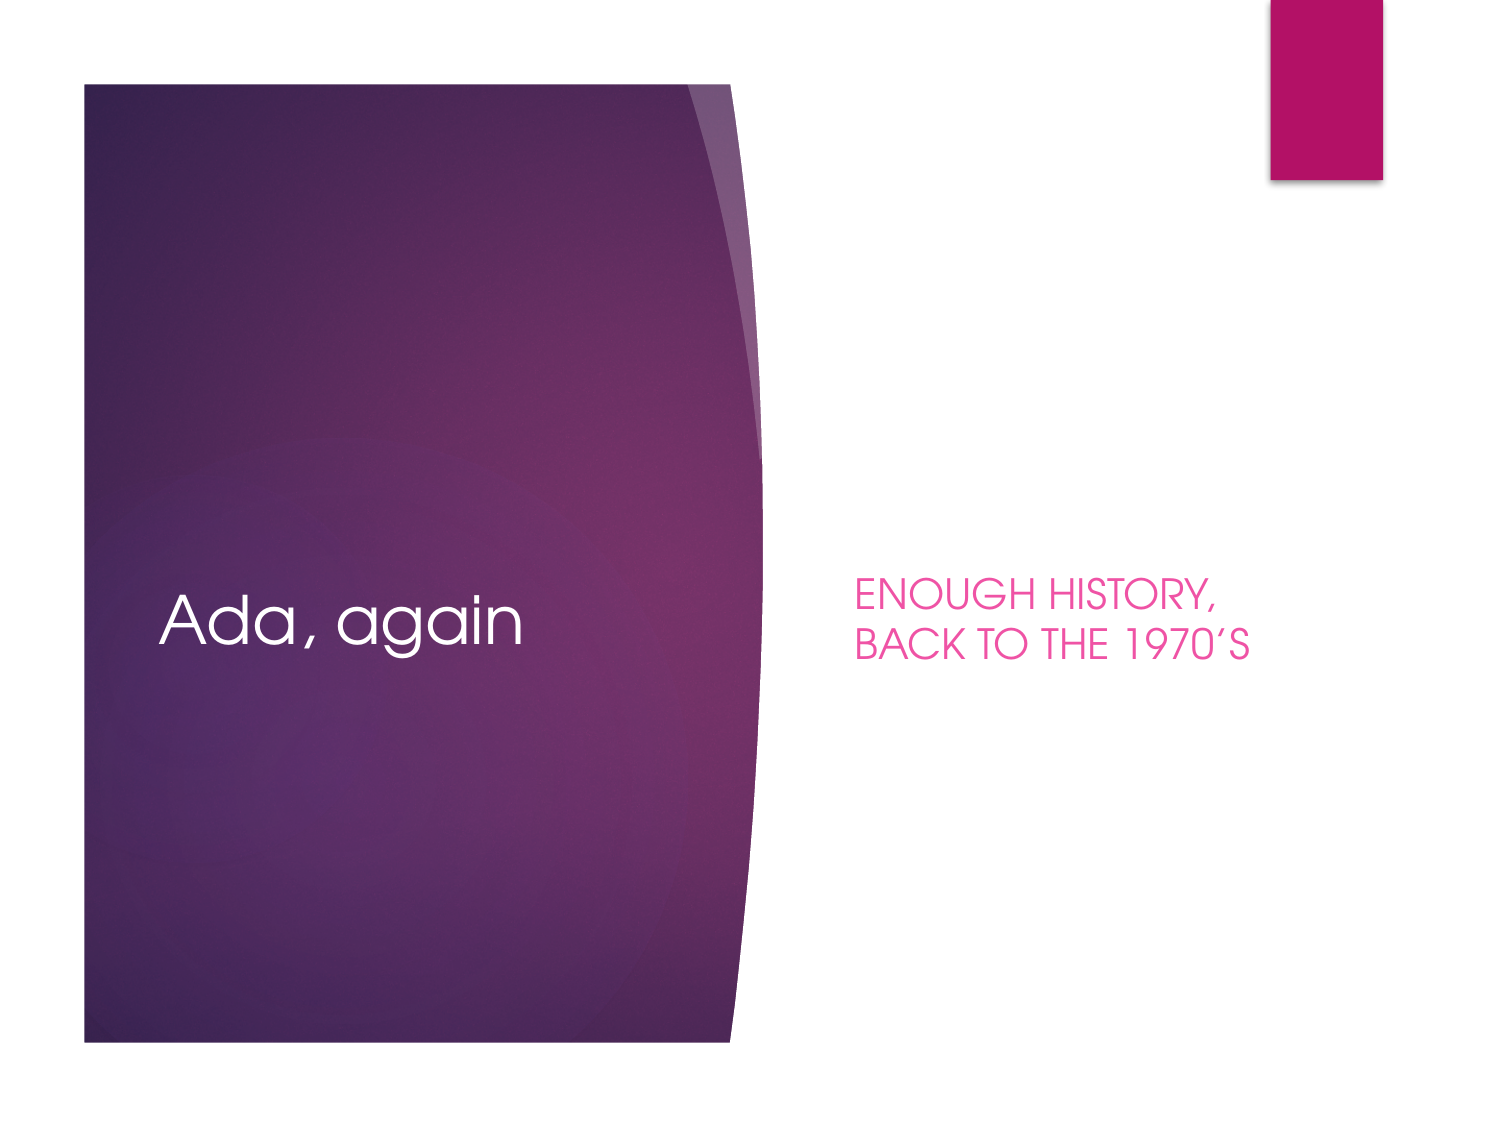

# Ada, again
Enough history, back to the 1970’s